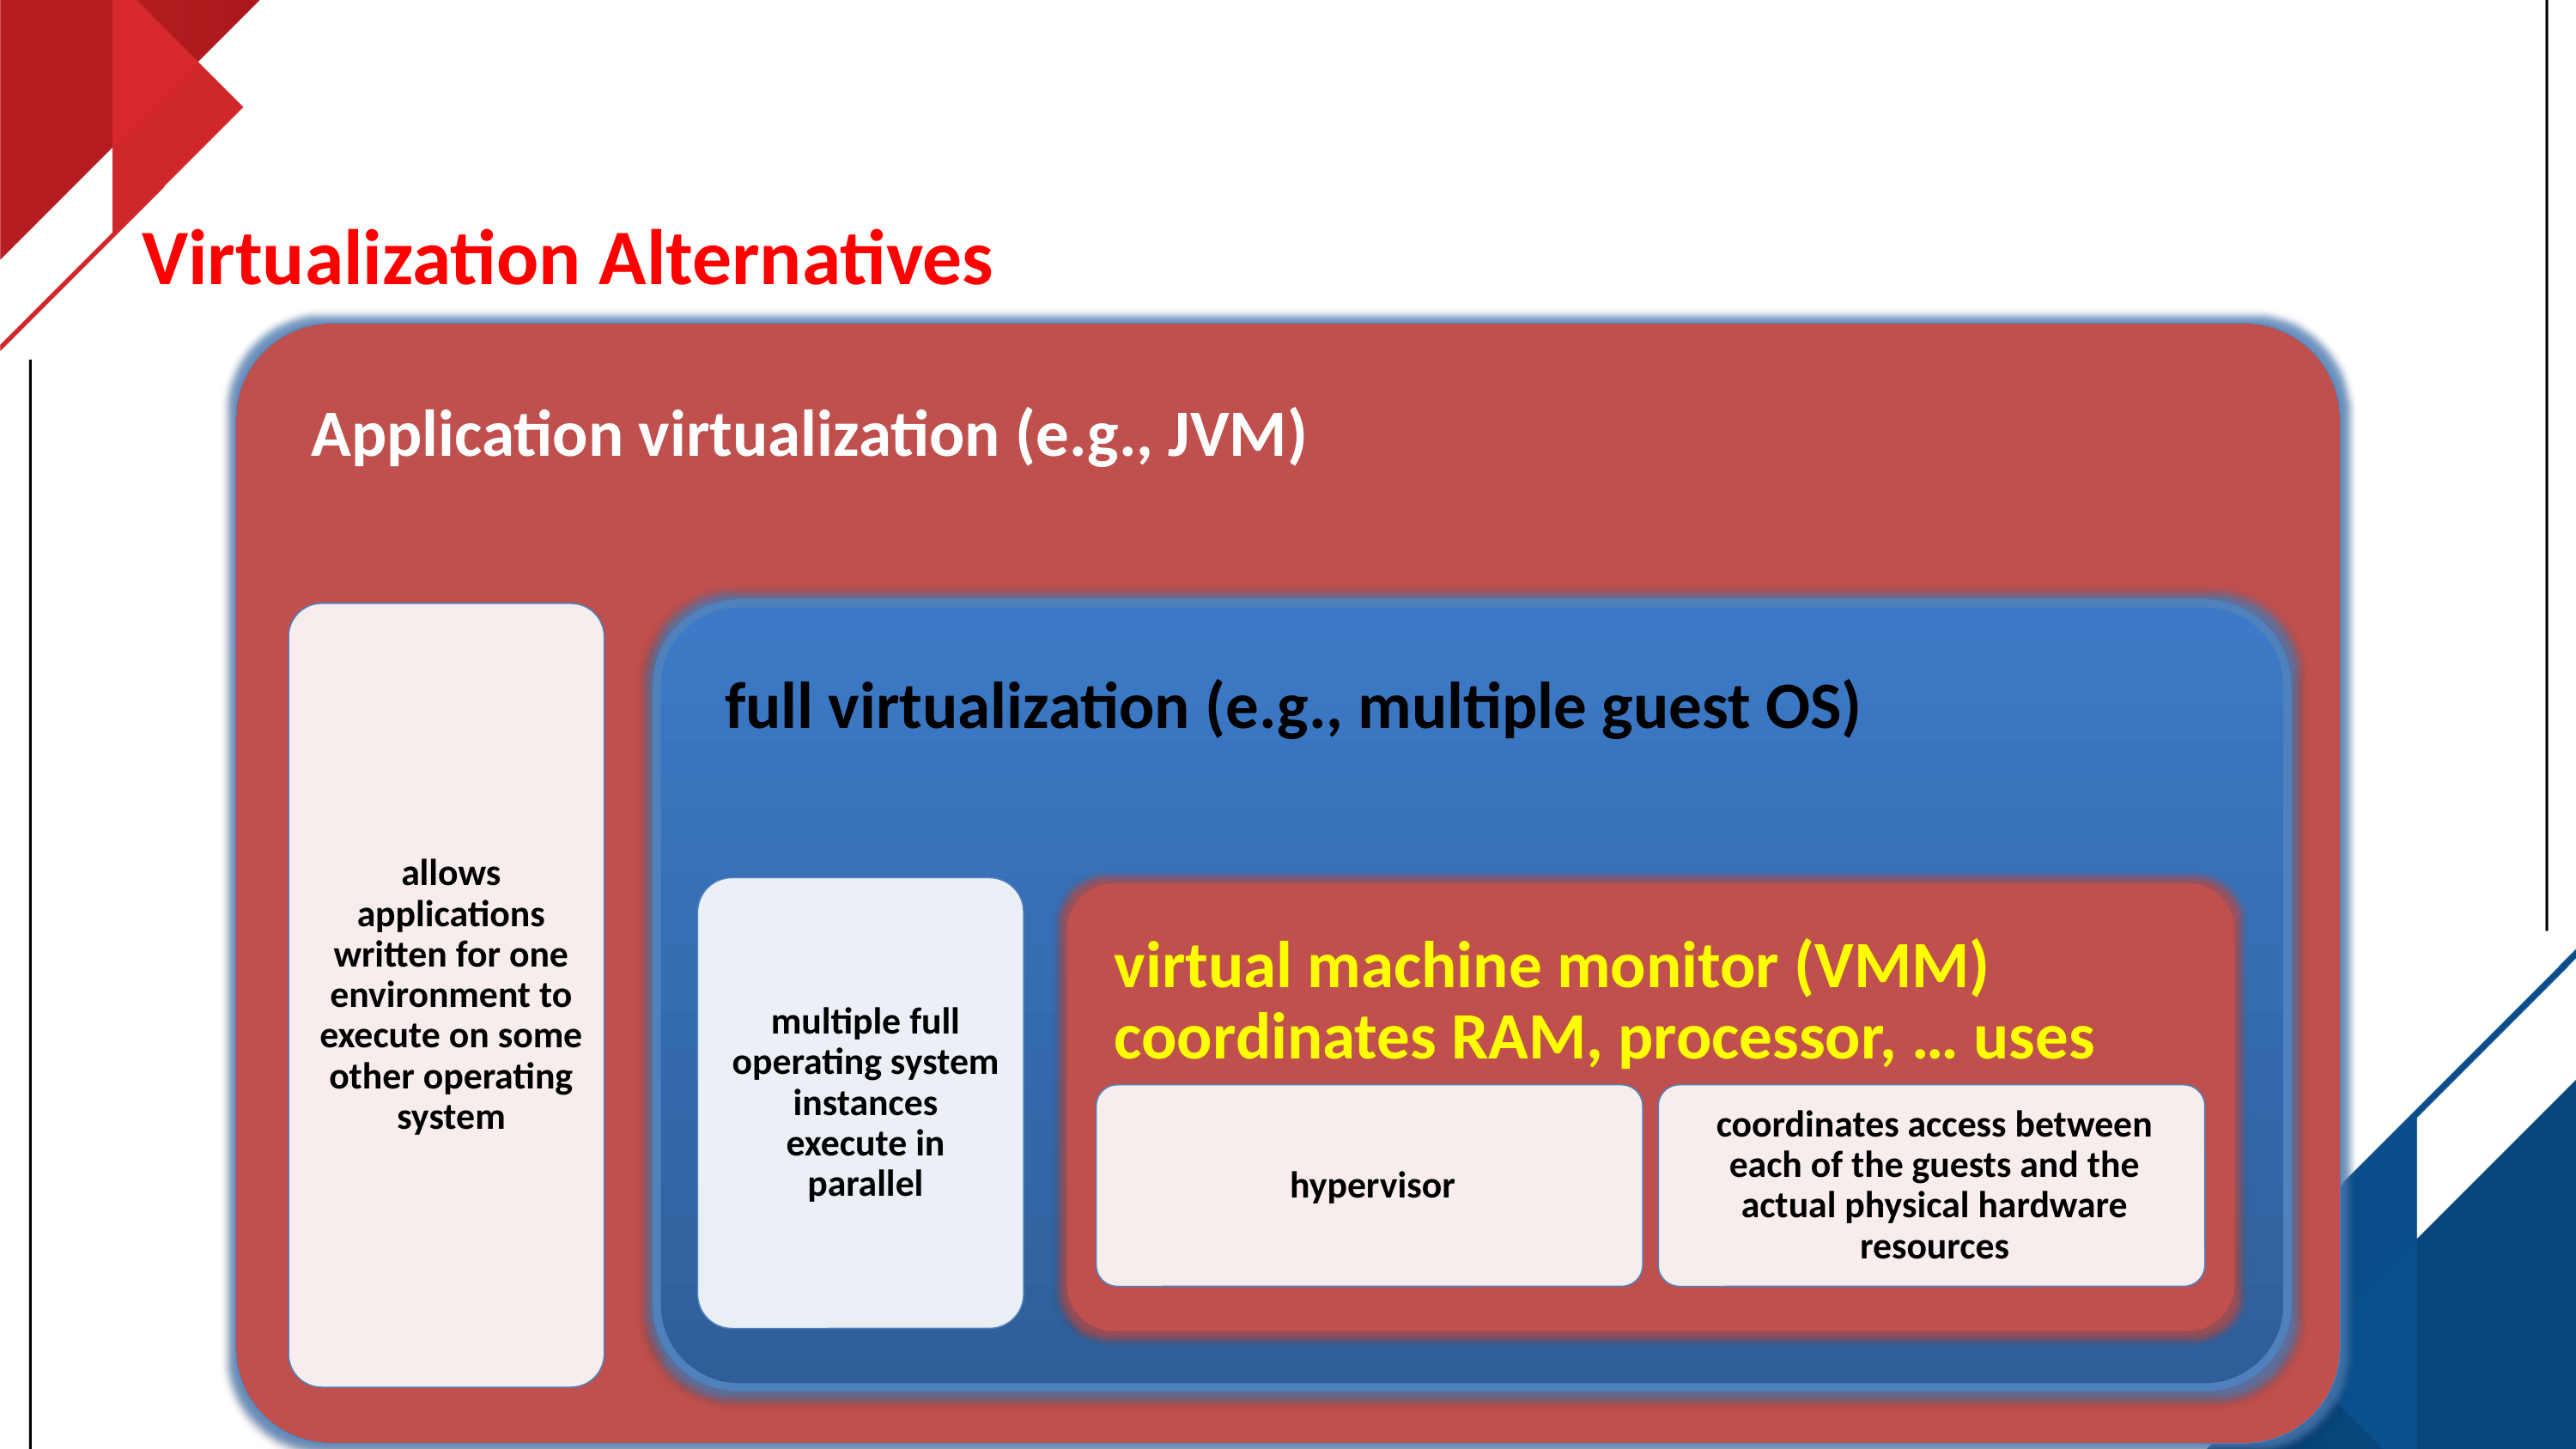

# Virtualization Alternatives
Application virtualization (e.g., JVM)
allows applications written for one environment to execute on some other operating system
full virtualization (e.g., multiple guest OS)
multiple full operating system instances execute in parallel
virtual machine monitor (VMM) coordinates RAM, processor, … uses
hypervisor
coordinates access between each of the guests and the actual physical hardware resources